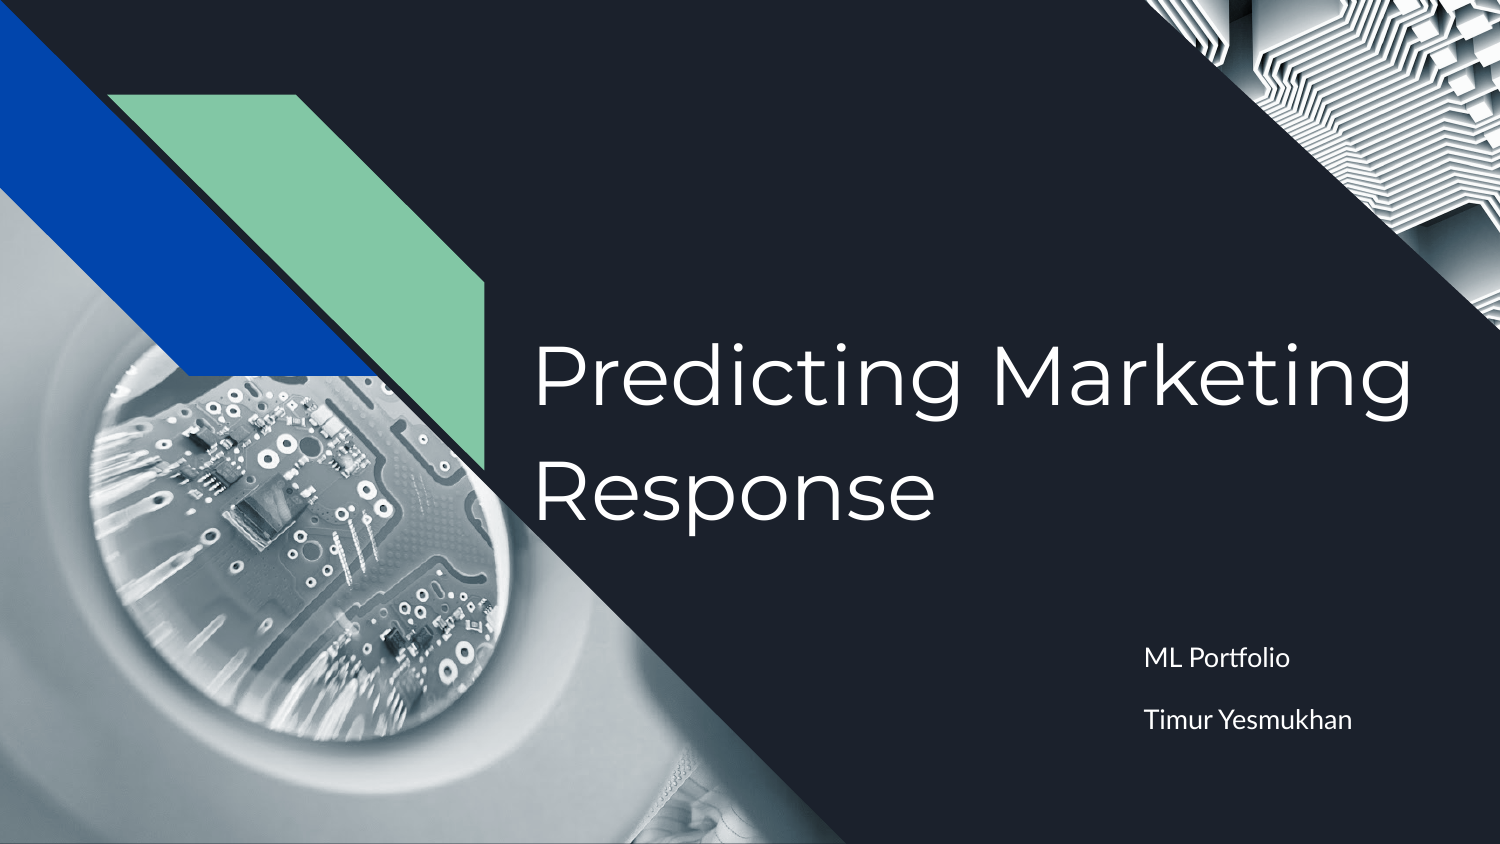

# Predicting Marketing Response
ML Portfolio
Timur Yesmukhan